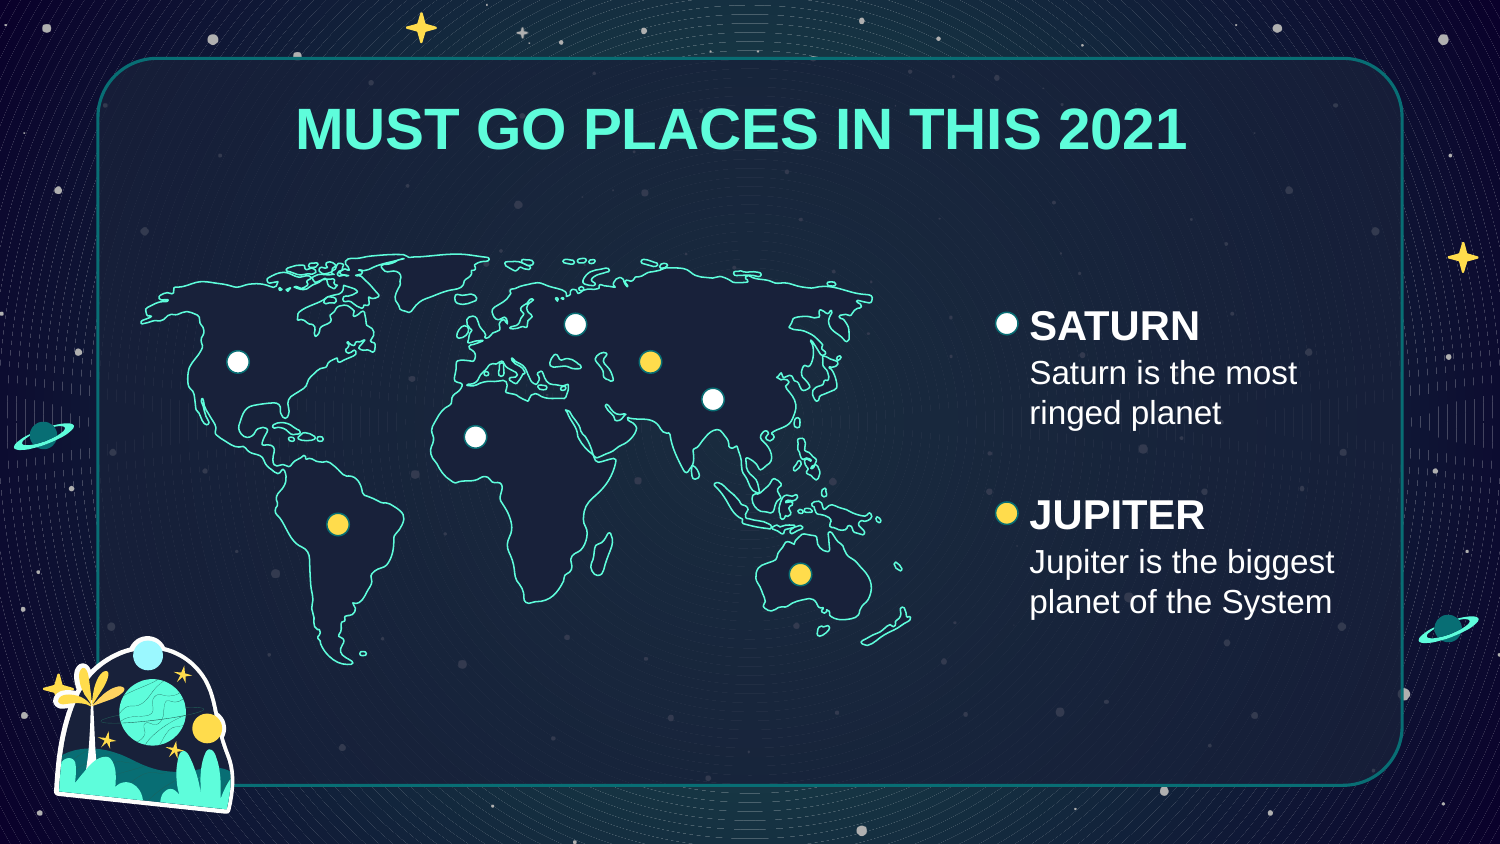

# MUST GO PLACES IN THIS 2021

SATURN

Saturn is the most ringed planet

JUPITER

Jupiter is the biggest planet of the System